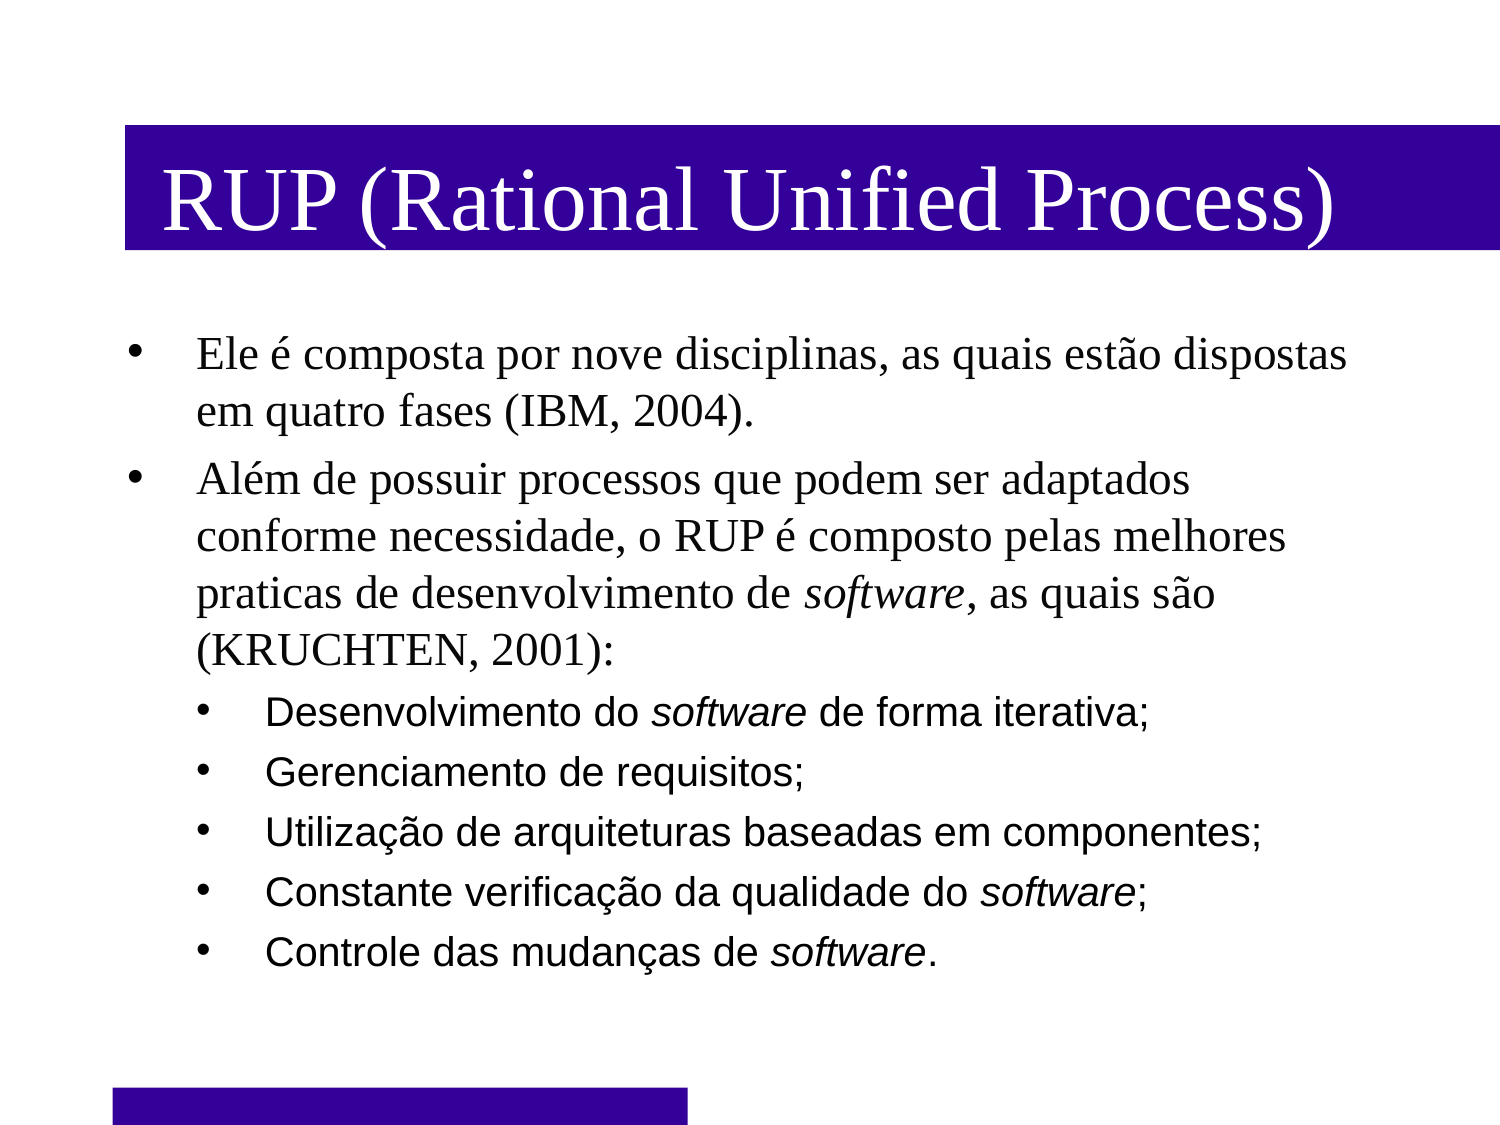

# RUP (Rational Unified Process)
Ele é composta por nove disciplinas, as quais estão dispostas em quatro fases (IBM, 2004).
Além de possuir processos que podem ser adaptados conforme necessidade, o RUP é composto pelas melhores praticas de desenvolvimento de software, as quais são (KRUCHTEN, 2001):
Desenvolvimento do software de forma iterativa;
Gerenciamento de requisitos;
Utilização de arquiteturas baseadas em componentes;
Constante verificação da qualidade do software;
Controle das mudanças de software.